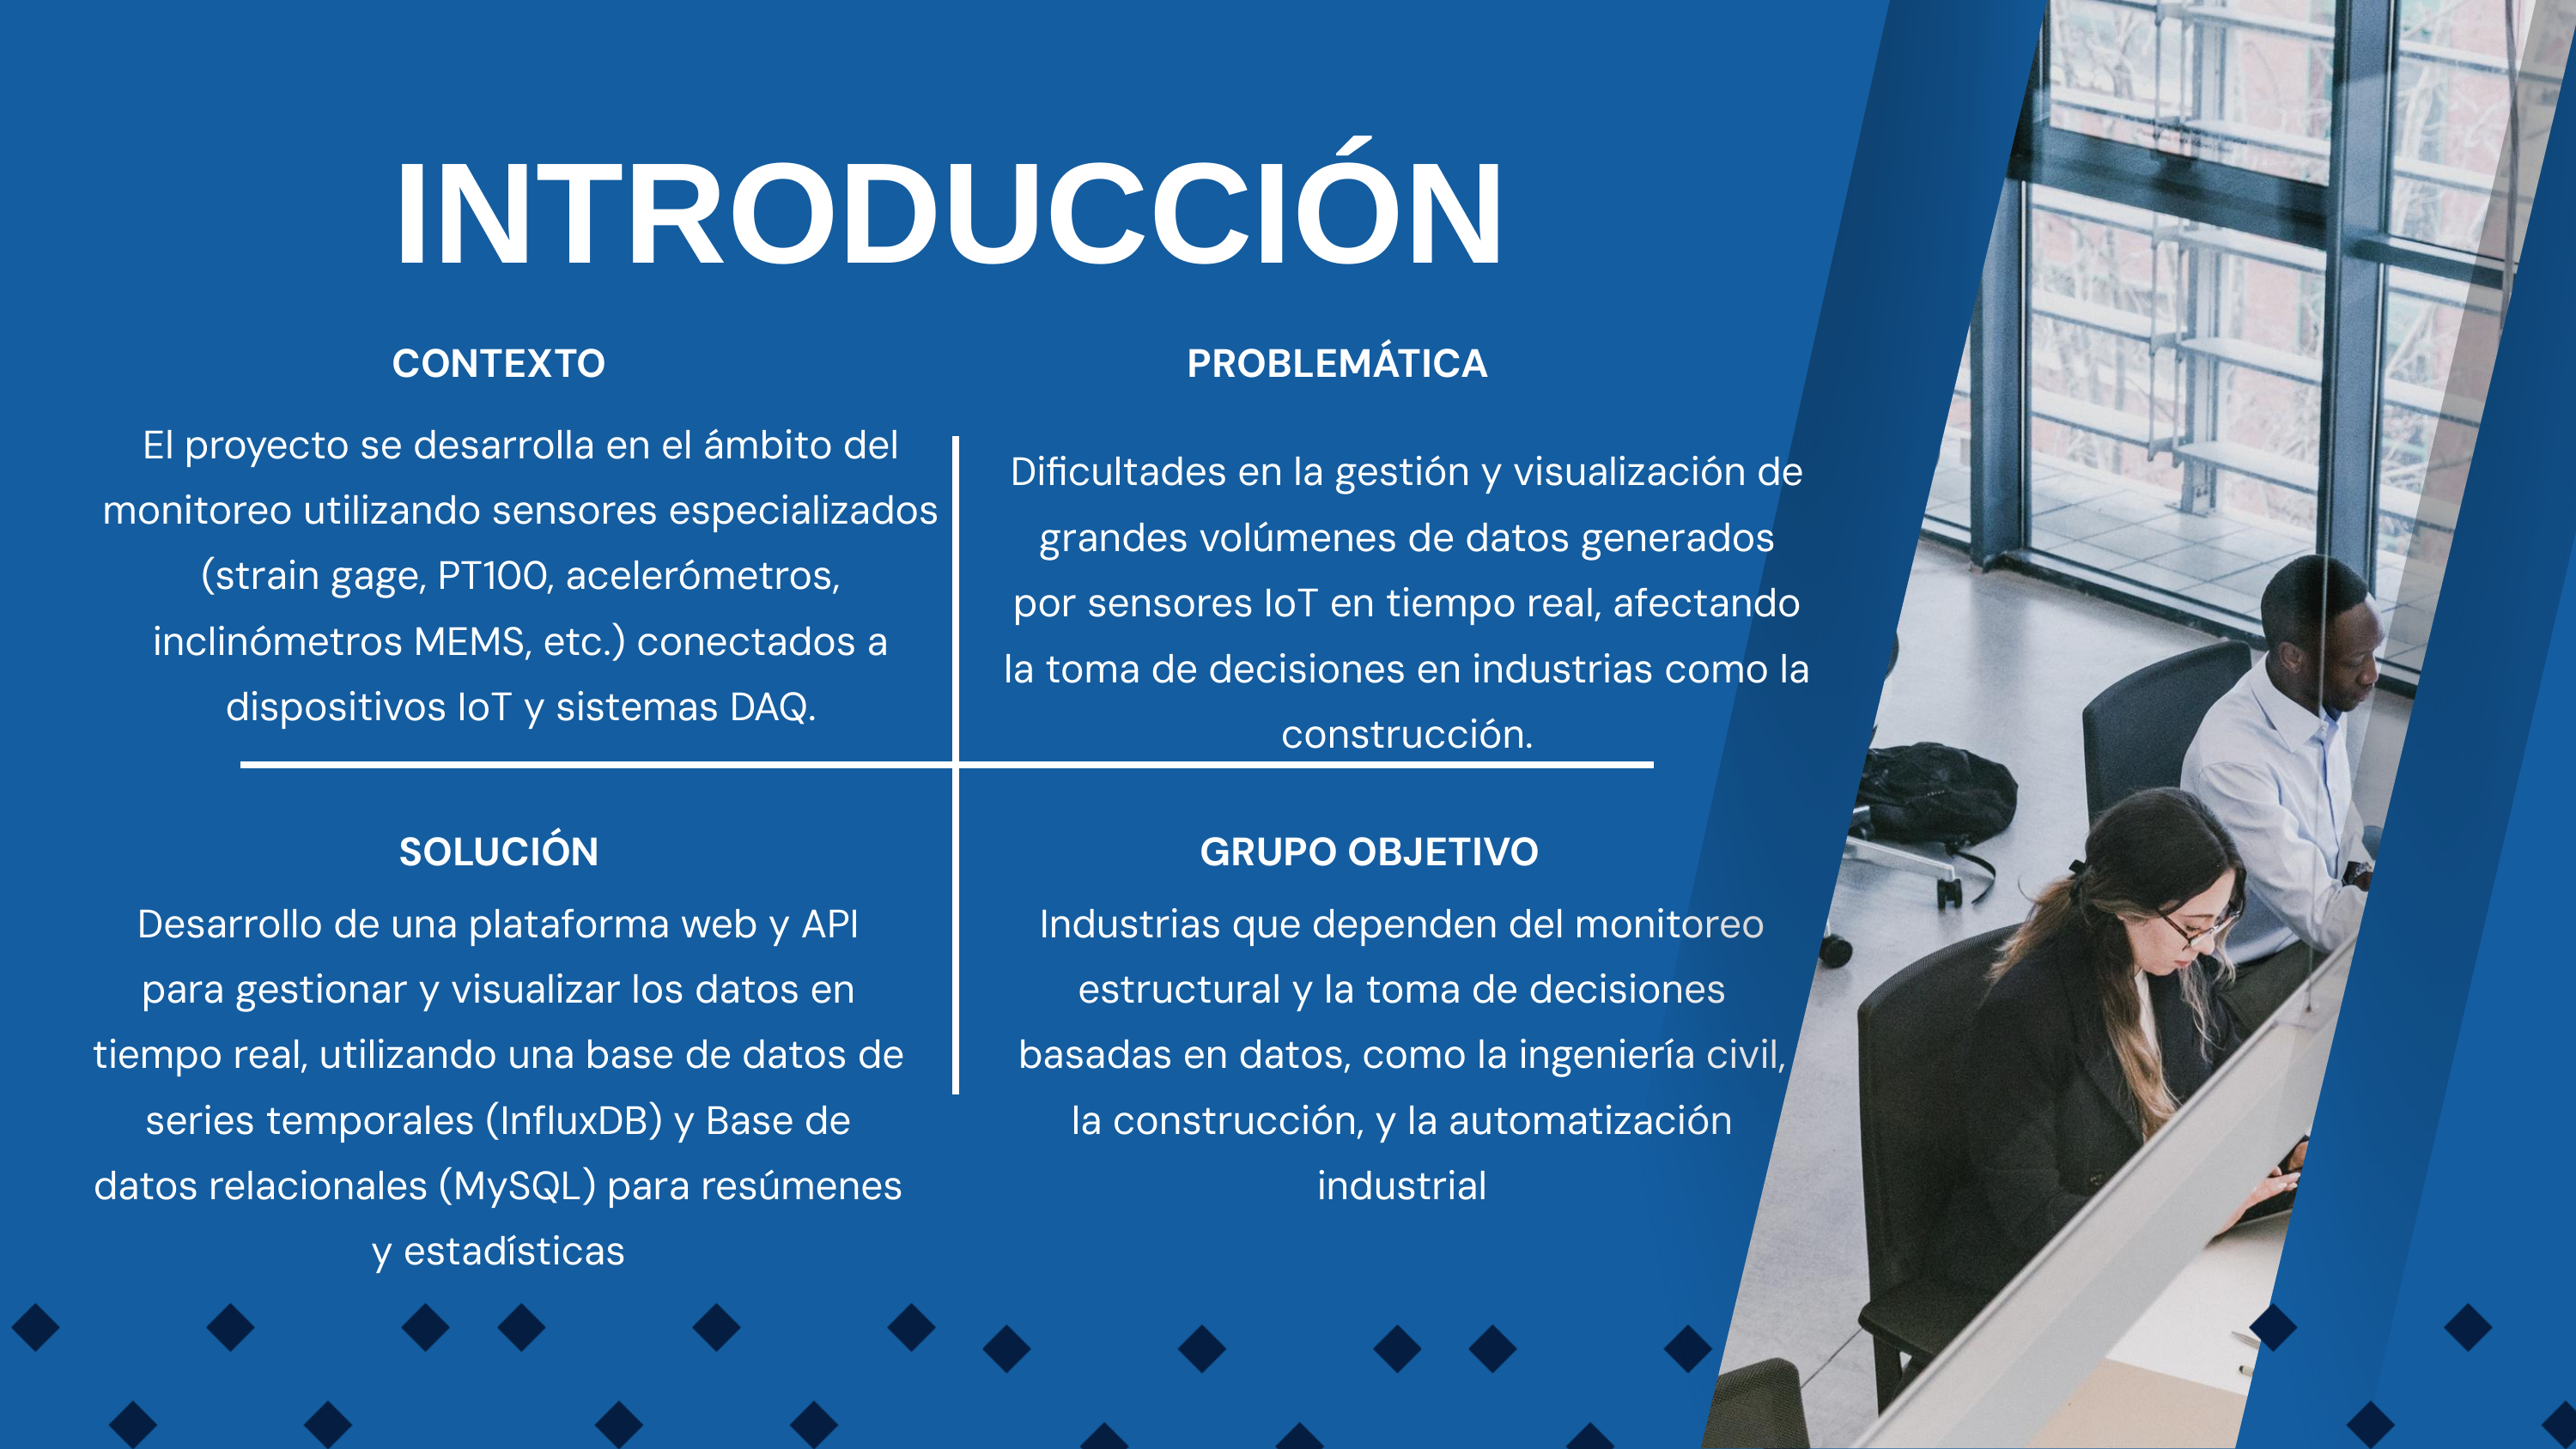

INTRODUCCIÓN
CONTEXTO
PROBLEMÁTICA
El proyecto se desarrolla en el ámbito del monitoreo utilizando sensores especializados (strain gage, PT100, acelerómetros, inclinómetros MEMS, etc.) conectados a dispositivos IoT y sistemas DAQ.
Dificultades en la gestión y visualización de grandes volúmenes de datos generados por sensores IoT en tiempo real, afectando la toma de decisiones en industrias como la construcción.

SOLUCIÓN
GRUPO OBJETIVO
Desarrollo de una plataforma web y API para gestionar y visualizar los datos en tiempo real, utilizando una base de datos de series temporales (InfluxDB) y Base de datos relacionales (MySQL) para resúmenes y estadísticas
Industrias que dependen del monitoreo estructural y la toma de decisiones basadas en datos, como la ingeniería civil, la construcción, y la automatización industrial